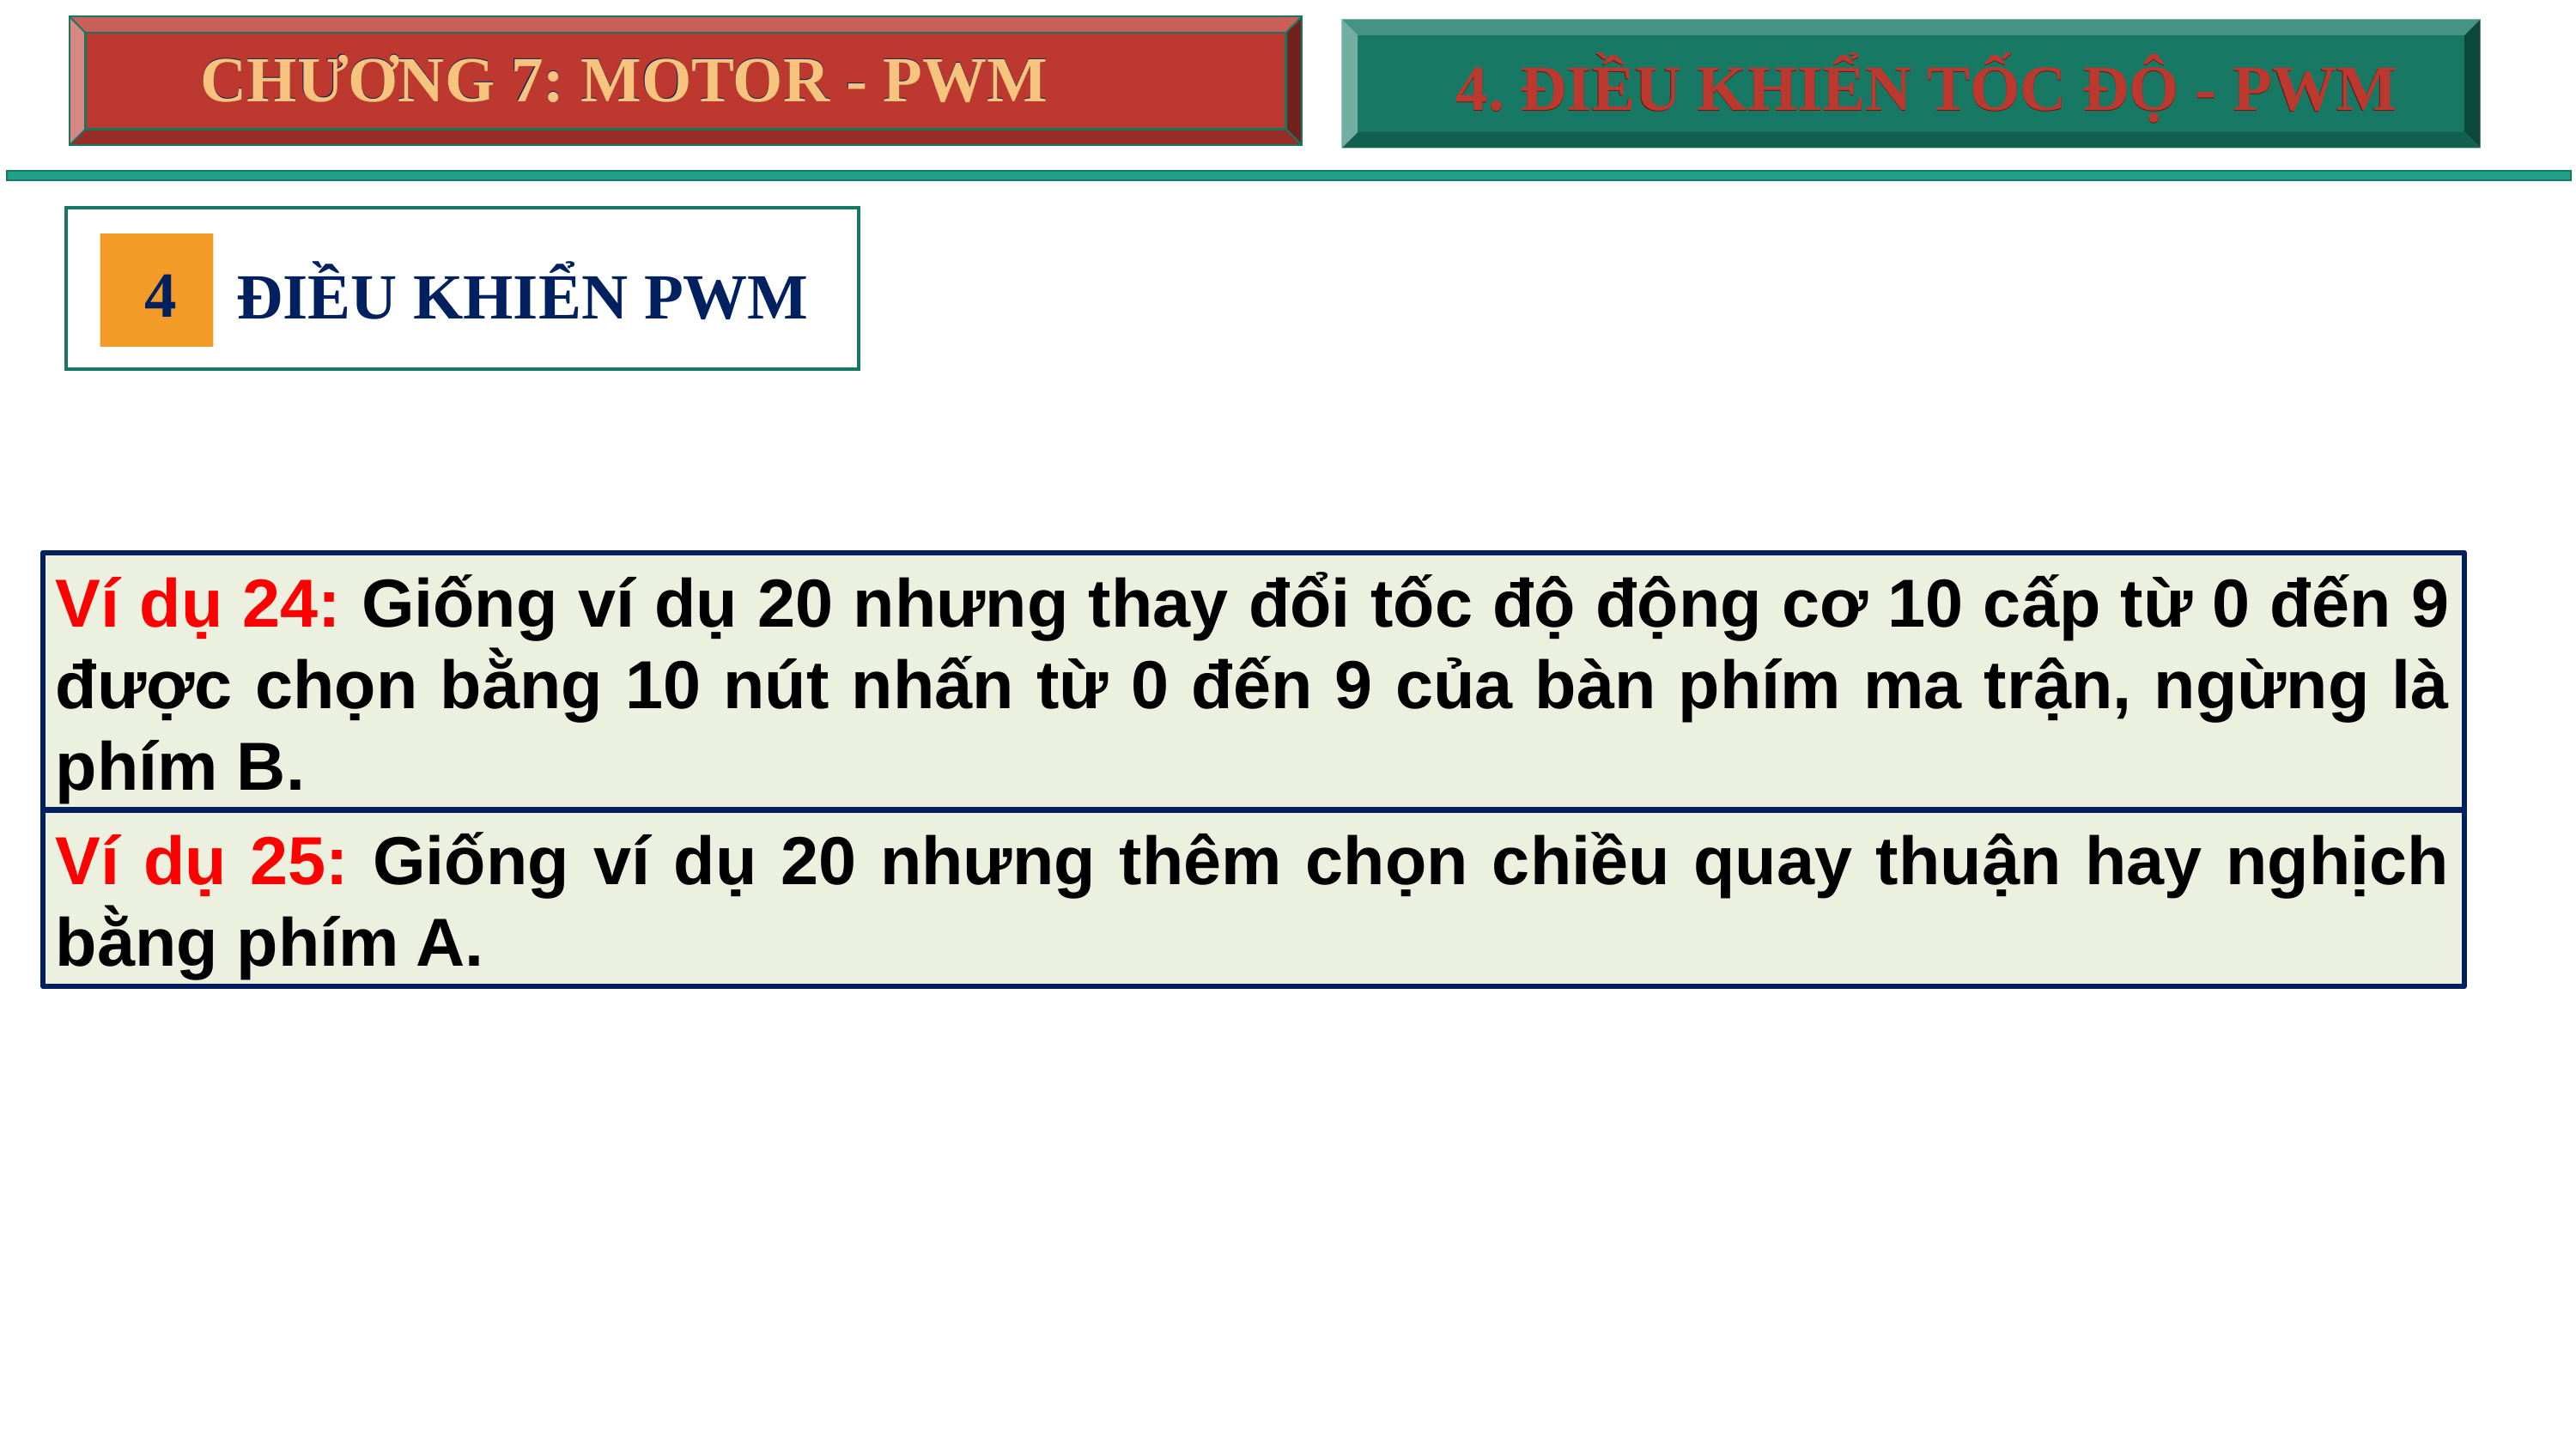

CHƯƠNG 7: MOTOR - PWM
CHƯƠNG 7: MOTOR - PWM

4. ĐIỀU KHIỂN TỐC ĐỘ - PWM
4. ĐIỀU KHIỂN TỐC ĐỘ - PWM

4
ĐIỀU KHIỂN PWM
Ví dụ 24: Giống ví dụ 20 nhưng thay đổi tốc độ động cơ 10 cấp từ 0 đến 9 được chọn bằng 10 nút nhấn từ 0 đến 9 của bàn phím ma trận, ngừng là phím B.
Ví dụ 25: Giống ví dụ 20 nhưng thêm chọn chiều quay thuận hay nghịch bằng phím A.